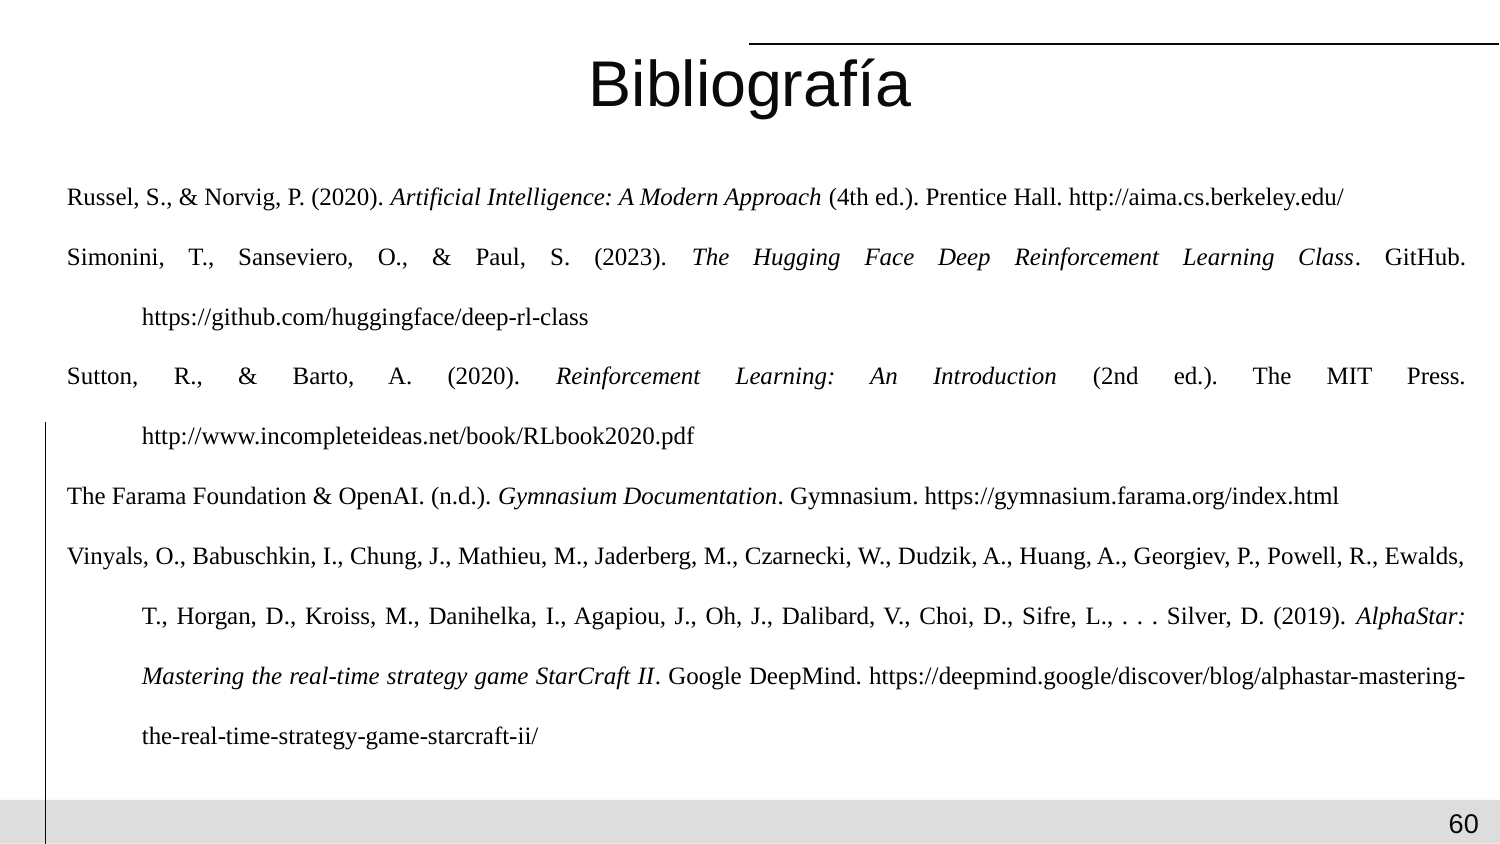

# Bibliografía
Russel, S., & Norvig, P. (2020). Artificial Intelligence: A Modern Approach (4th ed.). Prentice Hall. http://aima.cs.berkeley.edu/
Simonini, T., Sanseviero, O., & Paul, S. (2023). The Hugging Face Deep Reinforcement Learning Class. GitHub. https://github.com/huggingface/deep-rl-class
Sutton, R., & Barto, A. (2020). Reinforcement Learning: An Introduction (2nd ed.). The MIT Press. http://www.incompleteideas.net/book/RLbook2020.pdf
The Farama Foundation & OpenAI. (n.d.). Gymnasium Documentation. Gymnasium. https://gymnasium.farama.org/index.html
Vinyals, O., Babuschkin, I., Chung, J., Mathieu, M., Jaderberg, M., Czarnecki, W., Dudzik, A., Huang, A., Georgiev, P., Powell, R., Ewalds, T., Horgan, D., Kroiss, M., Danihelka, I., Agapiou, J., Oh, J., Dalibard, V., Choi, D., Sifre, L., . . . Silver, D. (2019). AlphaStar: Mastering the real-time strategy game StarCraft II. Google DeepMind. https://deepmind.google/discover/blog/alphastar-mastering-the-real-time-strategy-game-starcraft-ii/
60